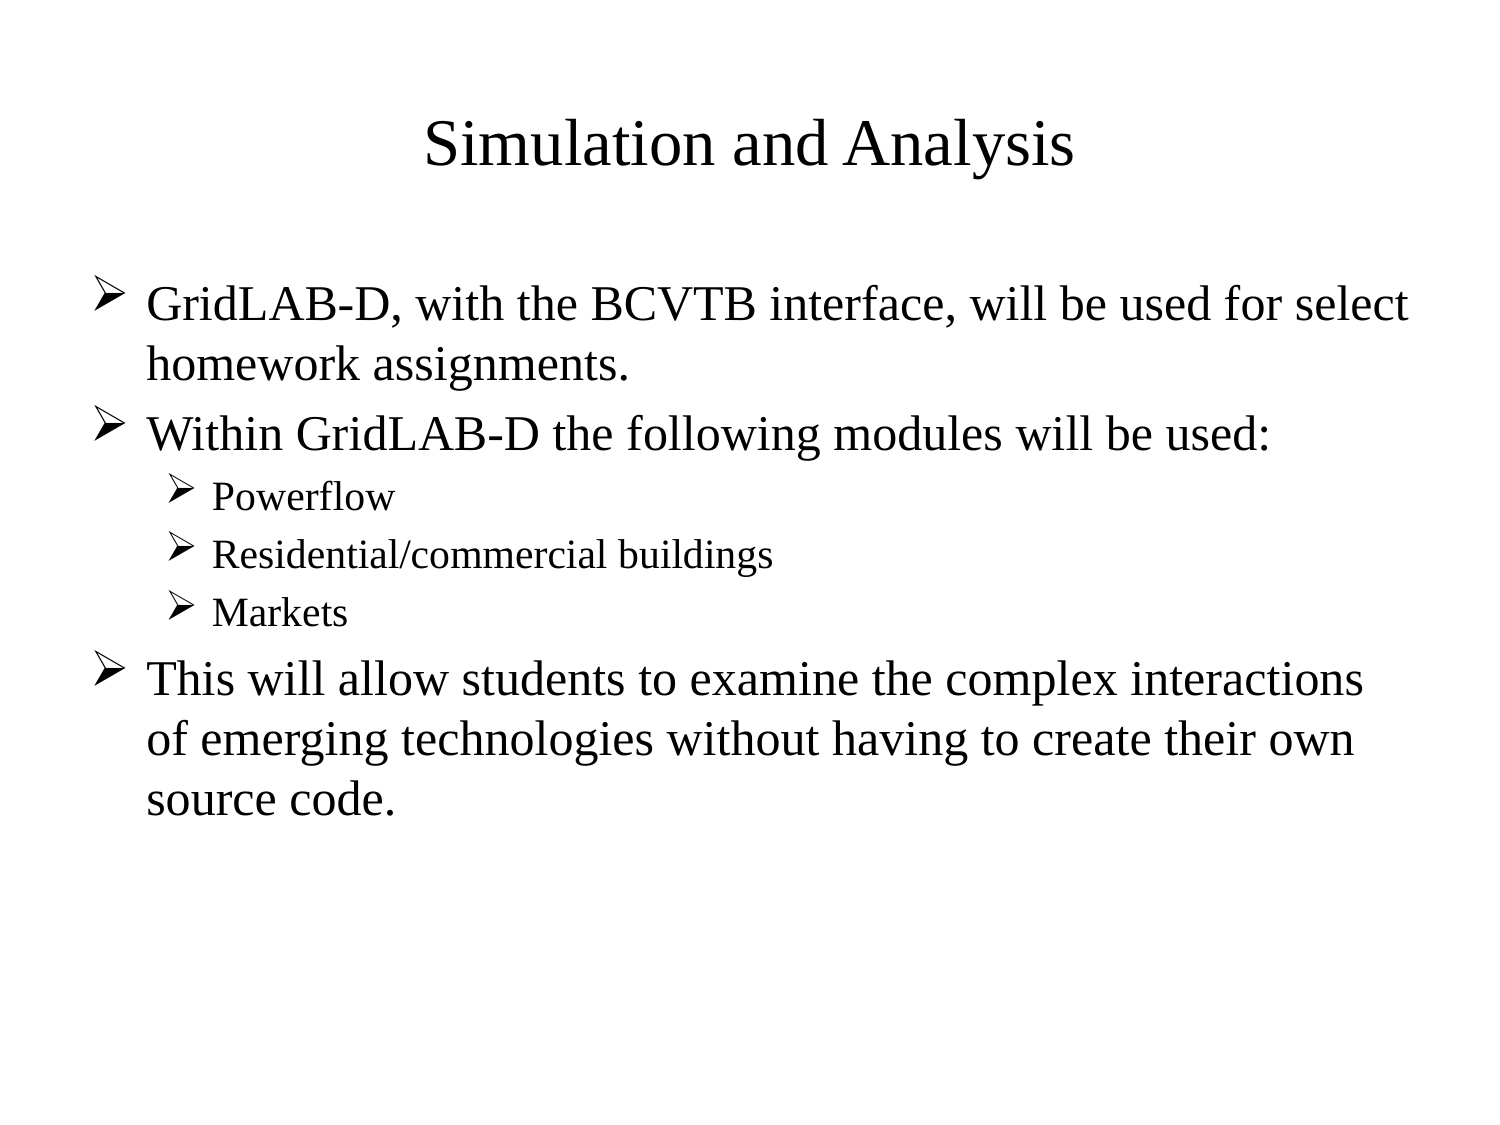

# Simulation and Analysis
GridLAB-D, with the BCVTB interface, will be used for select homework assignments.
Within GridLAB-D the following modules will be used:
Powerflow
Residential/commercial buildings
Markets
This will allow students to examine the complex interactions of emerging technologies without having to create their own source code.